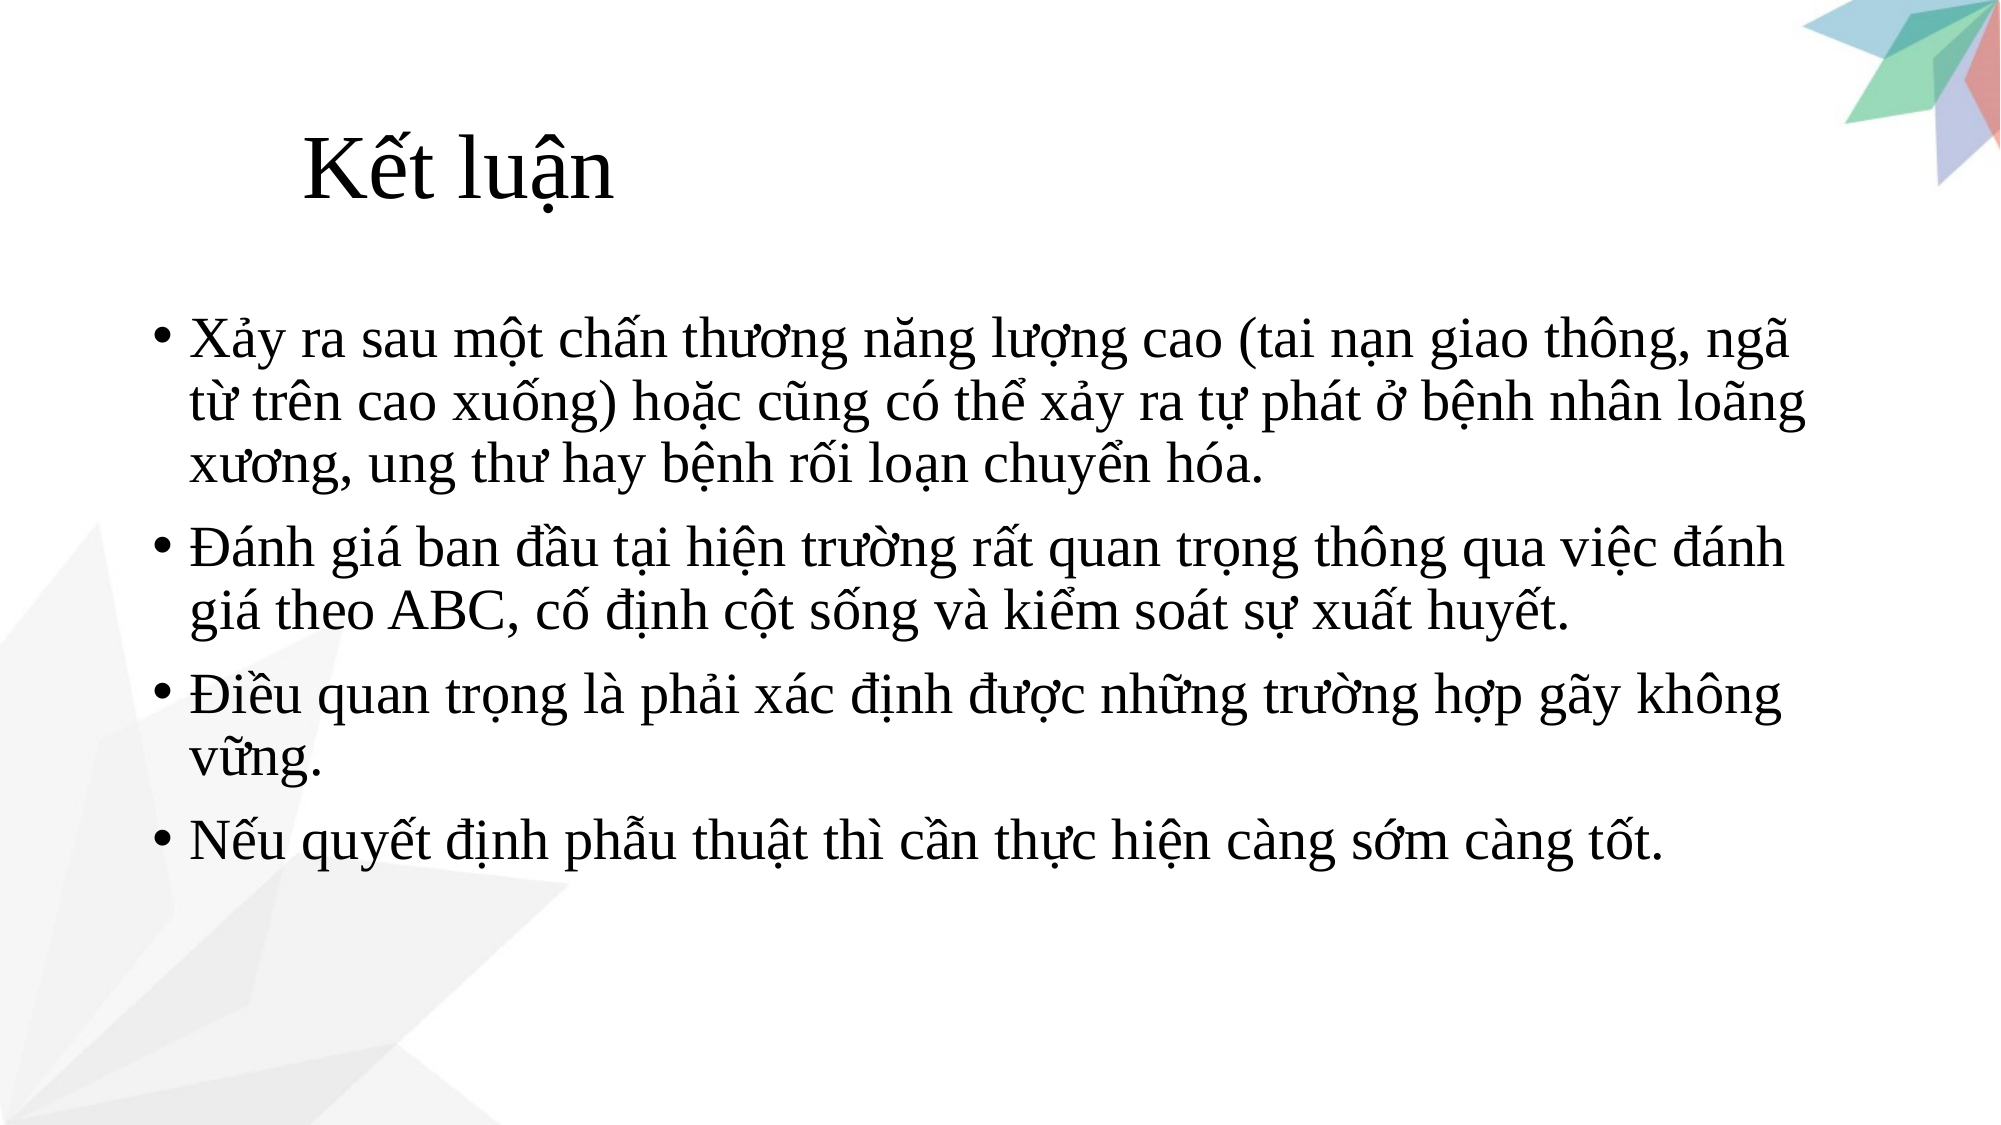

# Kết luận
Xảy ra sau một chấn thương năng lượng cao (tai nạn giao thông, ngã từ trên cao xuống) hoặc cũng có thể xảy ra tự phát ở bệnh nhân loãng xương, ung thư hay bệnh rối loạn chuyển hóa.
Đánh giá ban đầu tại hiện trường rất quan trọng thông qua việc đánh giá theo ABC, cố định cột sống và kiểm soát sự xuất huyết.
Điều quan trọng là phải xác định được những trường hợp gãy không vững.
Nếu quyết định phẫu thuật thì cần thực hiện càng sớm càng tốt.